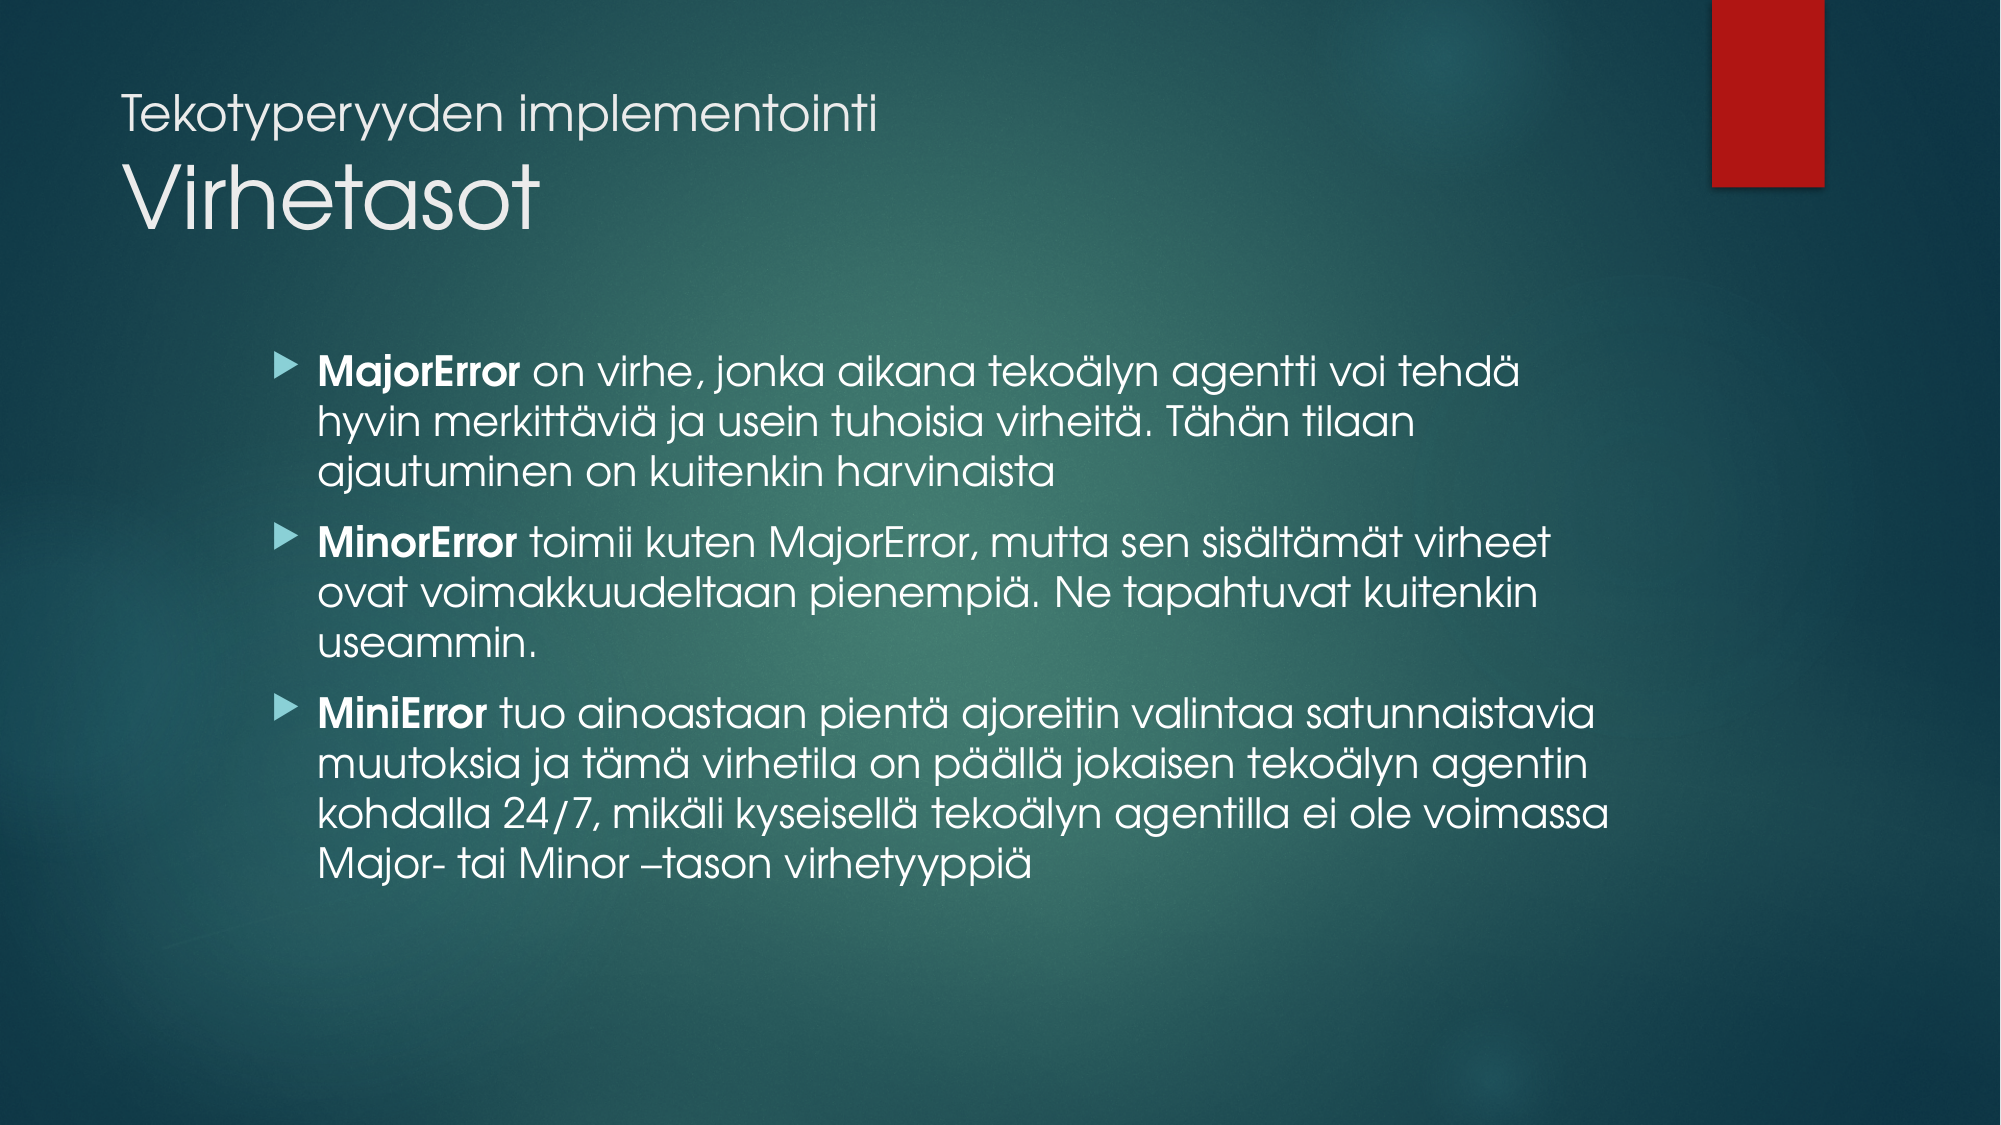

# Tekotyperyyden implementointi Virhetasot
MajorError on virhe, jonka aikana tekoälyn agentti voi tehdä hyvin merkittäviä ja usein tuhoisia virheitä. Tähän tilaan ajautuminen on kuitenkin harvinaista
MinorError toimii kuten MajorError, mutta sen sisältämät virheet ovat voimakkuudeltaan pienempiä. Ne tapahtuvat kuitenkin useammin.
MiniError tuo ainoastaan pientä ajoreitin valintaa satunnaistavia muutoksia ja tämä virhetila on päällä jokaisen tekoälyn agentin kohdalla 24/7, mikäli kyseisellä tekoälyn agentilla ei ole voimassa Major- tai Minor –tason virhetyyppiä